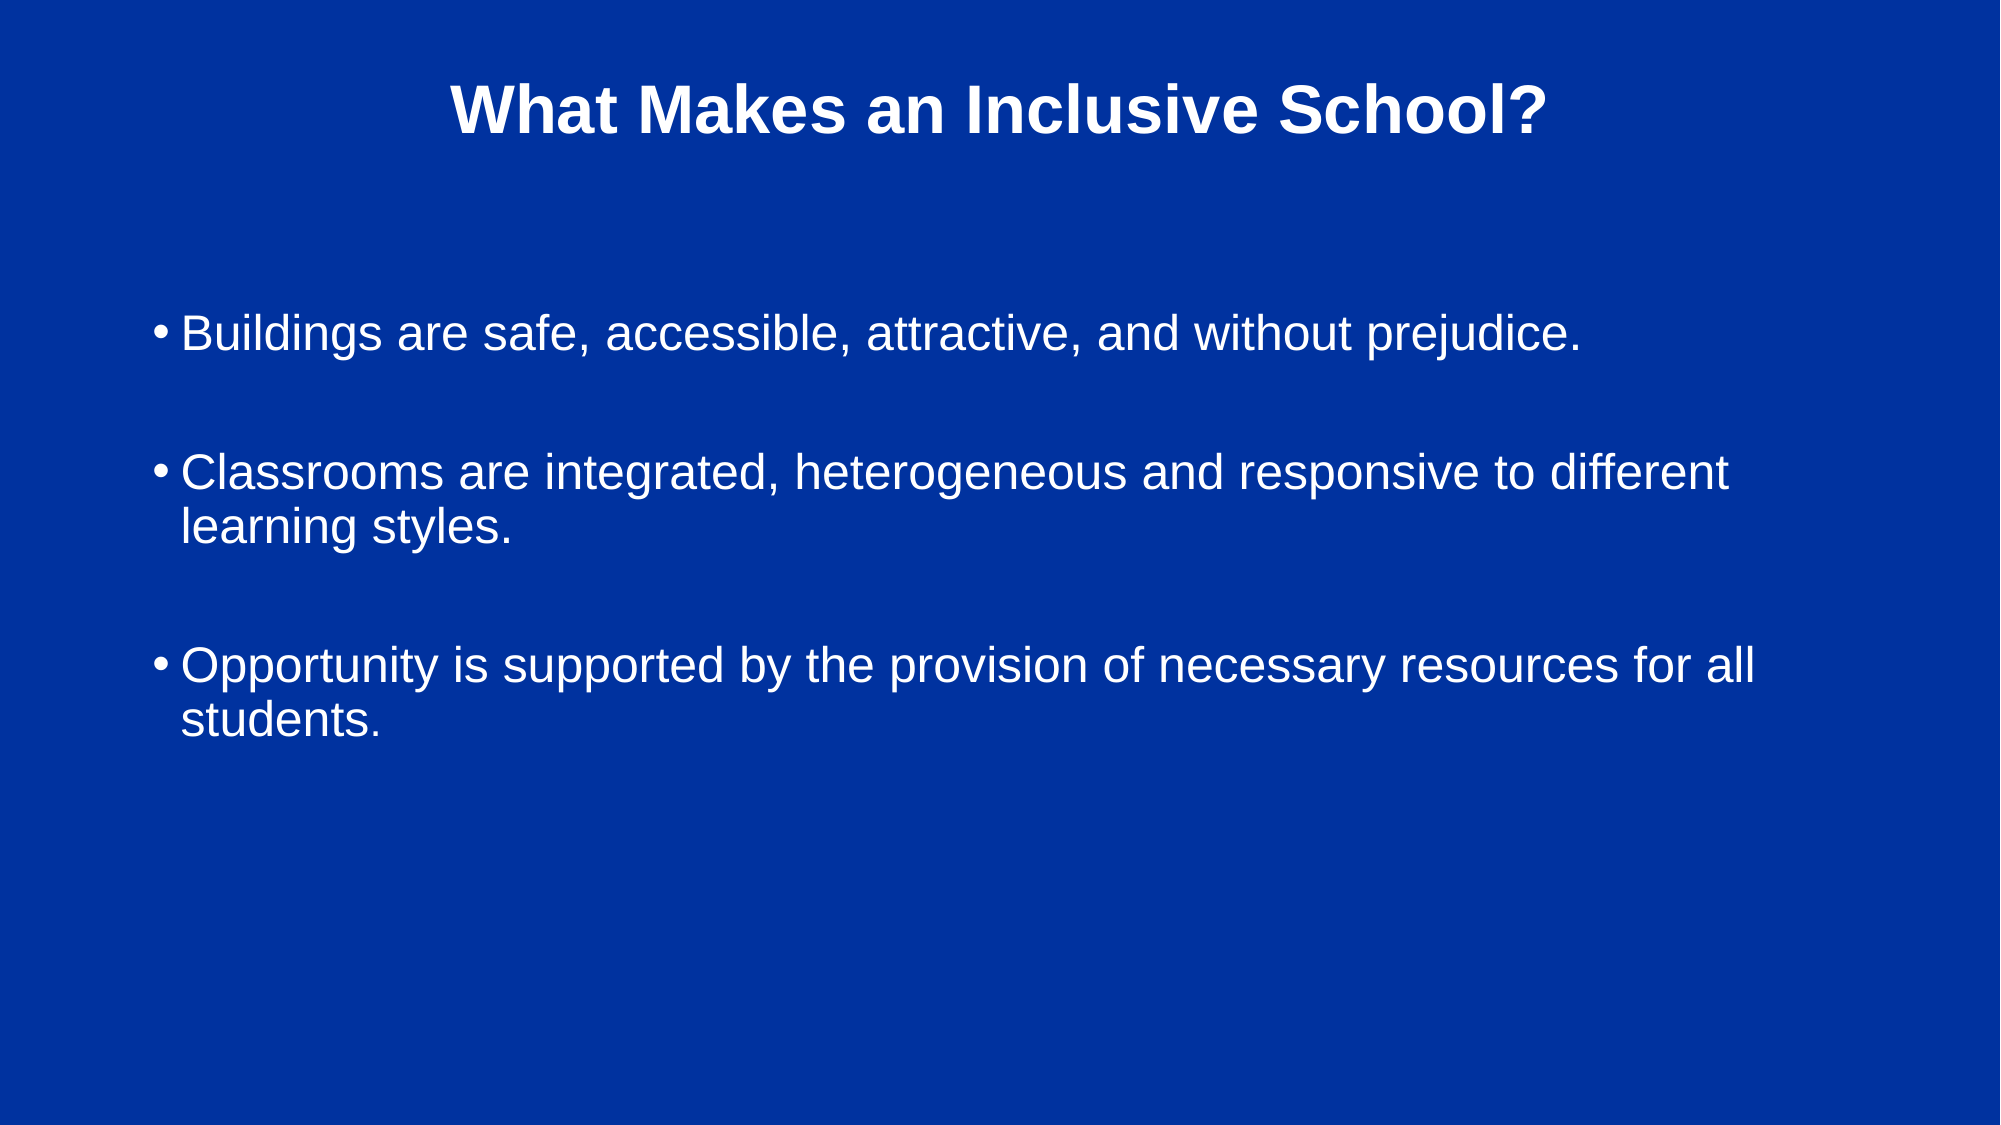

# What Makes an Inclusive School?
Buildings are safe, accessible, attractive, and without prejudice.

Classrooms are integrated, heterogeneous and responsive to different learning styles.

Opportunity is supported by the provision of necessary resources for all students.